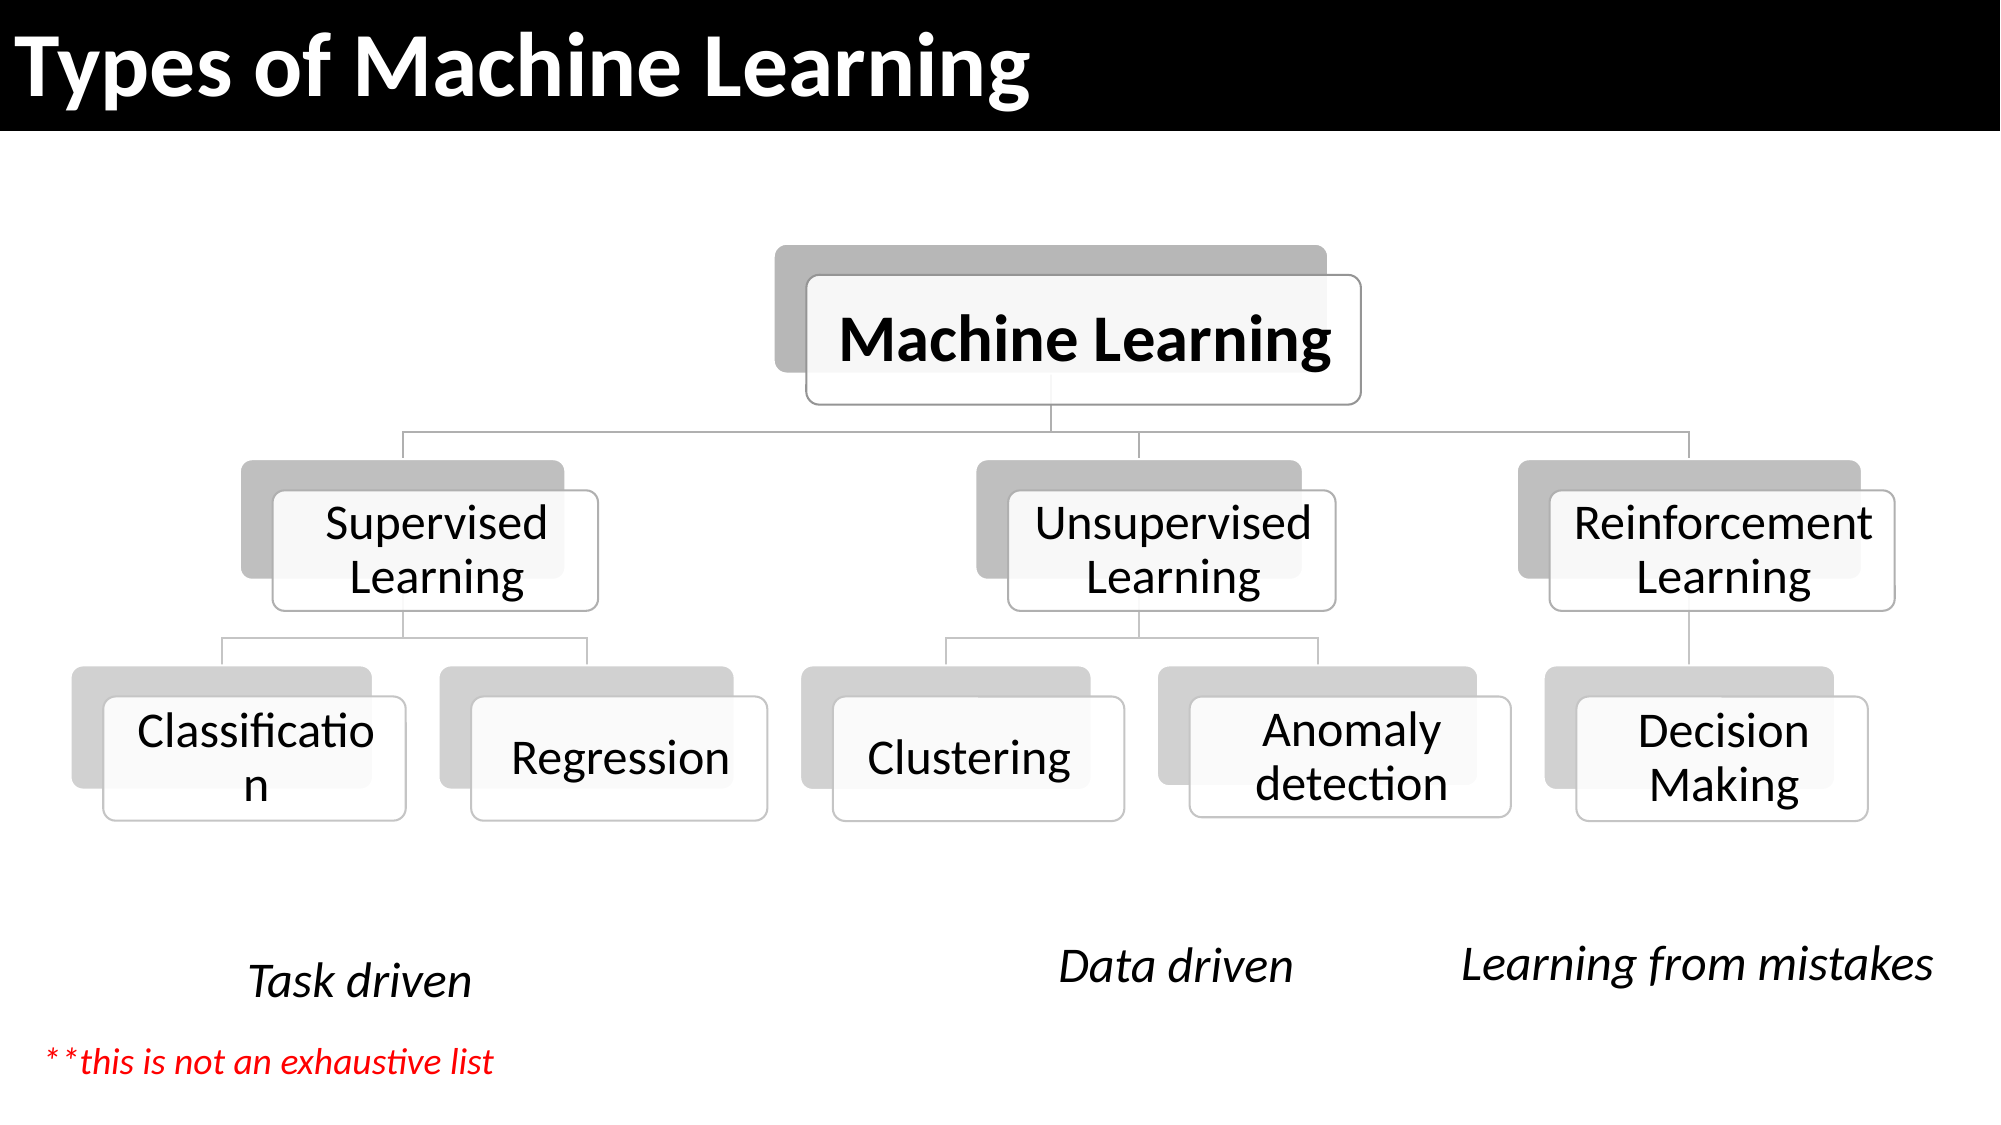

Types of Machine Learning
Machine Learning
Supervised Learning
Classification
Regression
Unsupervised Learning
Clustering
Anomaly detection
Reinforcement Learning
Decision Making
Learning from mistakes
Data driven
Task driven
**this is not an exhaustive list